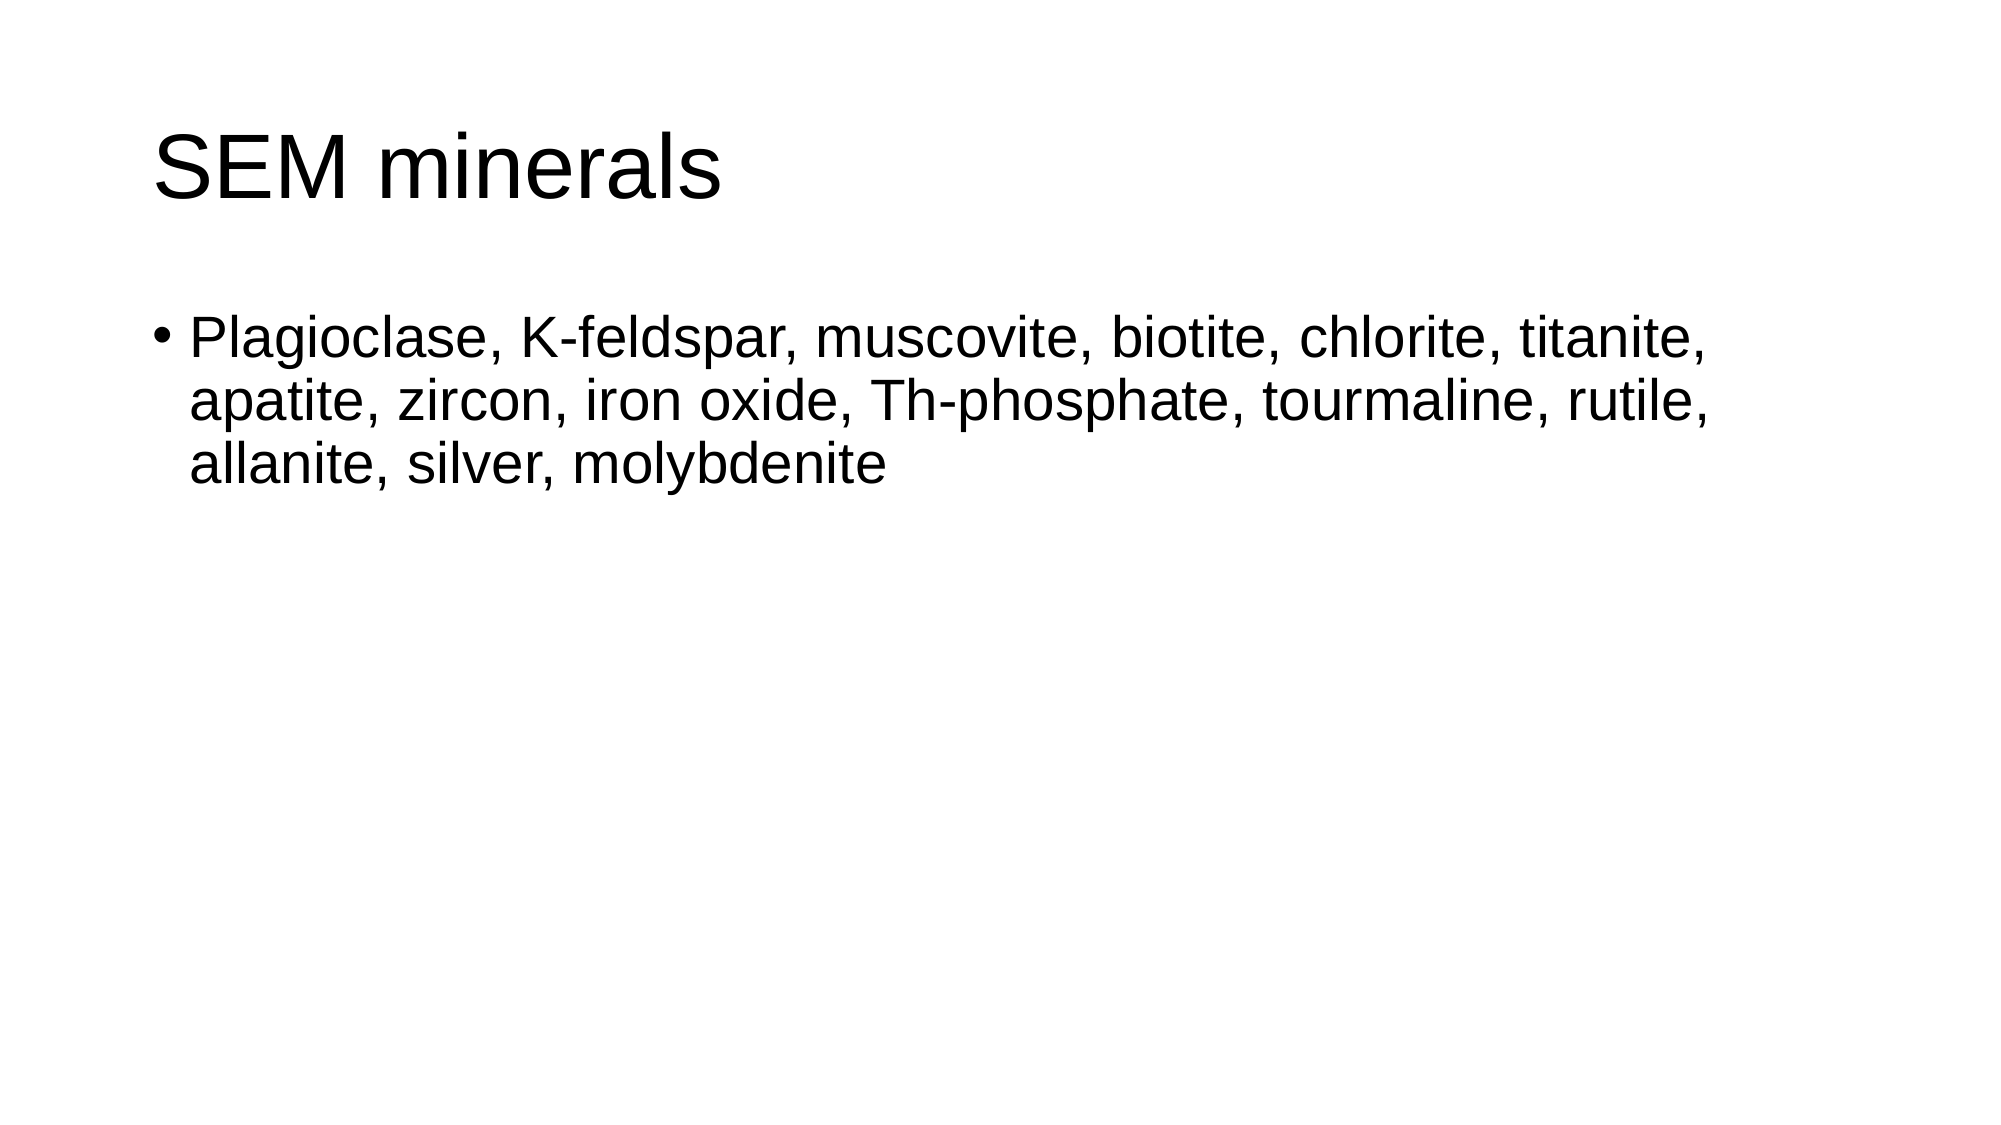

# SEM minerals
Plagioclase, K-feldspar, muscovite, biotite, chlorite, titanite, apatite, zircon, iron oxide, Th-phosphate, tourmaline, rutile, allanite, silver, molybdenite